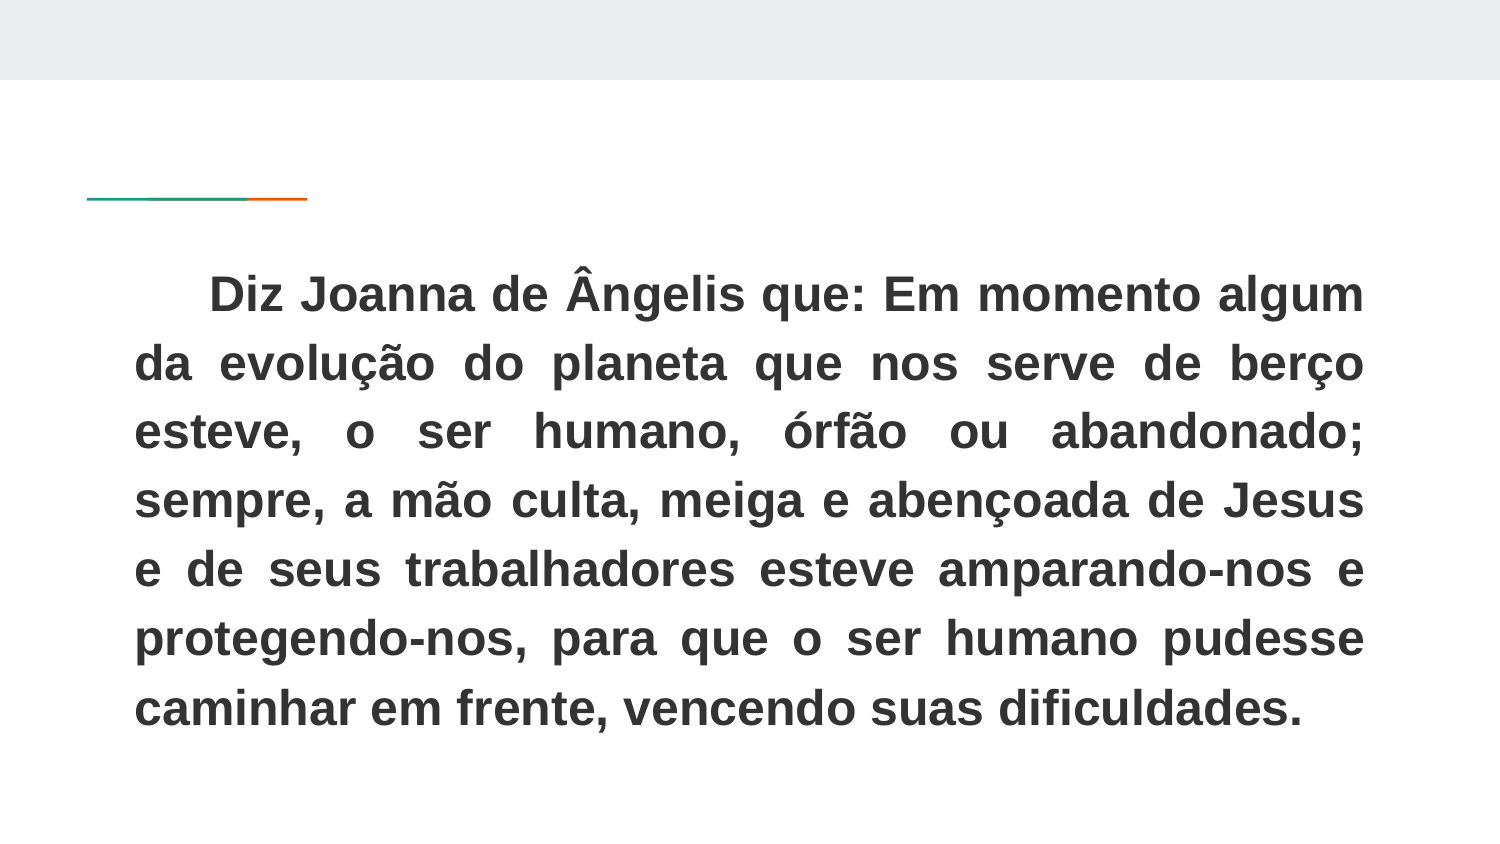

Diz Joanna de Ângelis que: Em momento algum da evolução do planeta que nos serve de berço esteve, o ser humano, órfão ou abandonado; sempre, a mão culta, meiga e abençoada de Jesus e de seus trabalhadores esteve amparando-nos e protegendo-nos, para que o ser humano pudesse caminhar em frente, vencendo suas dificuldades.